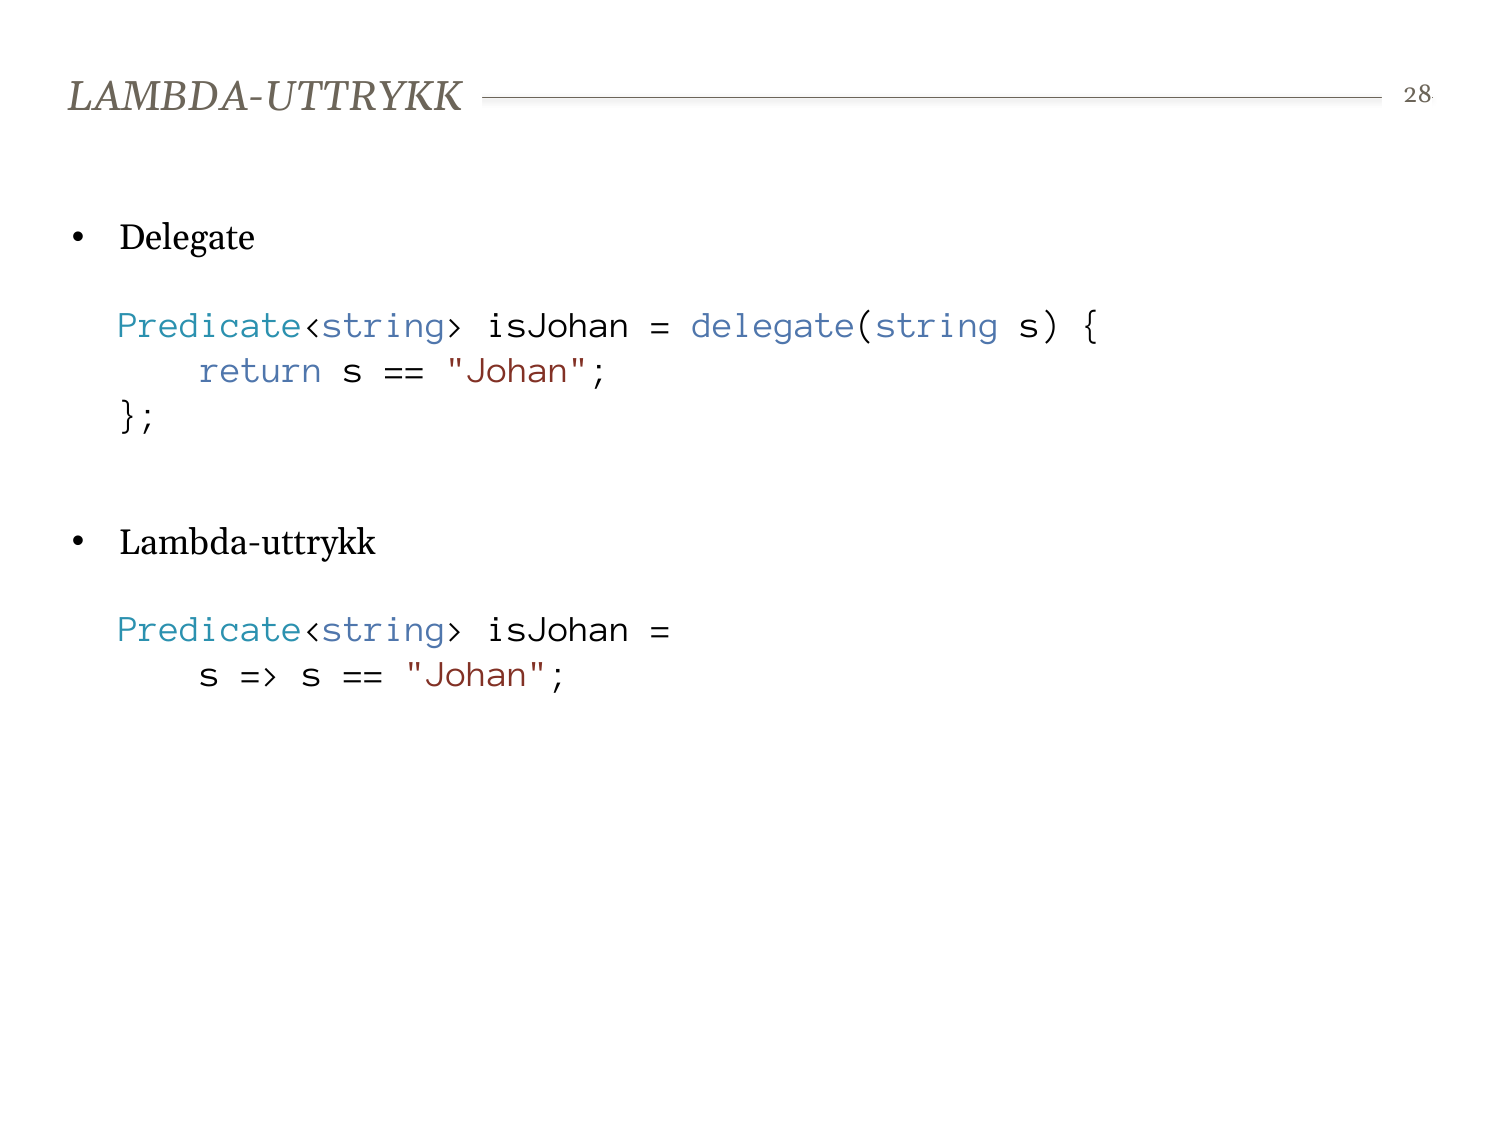

# Lambda-uttrykk
28
Delegate
Predicate<string> isJohan = delegate(string s) {
    return s == "Johan";
};

Lambda-uttrykk
Predicate<string> isJohan =
    s => s == "Johan";